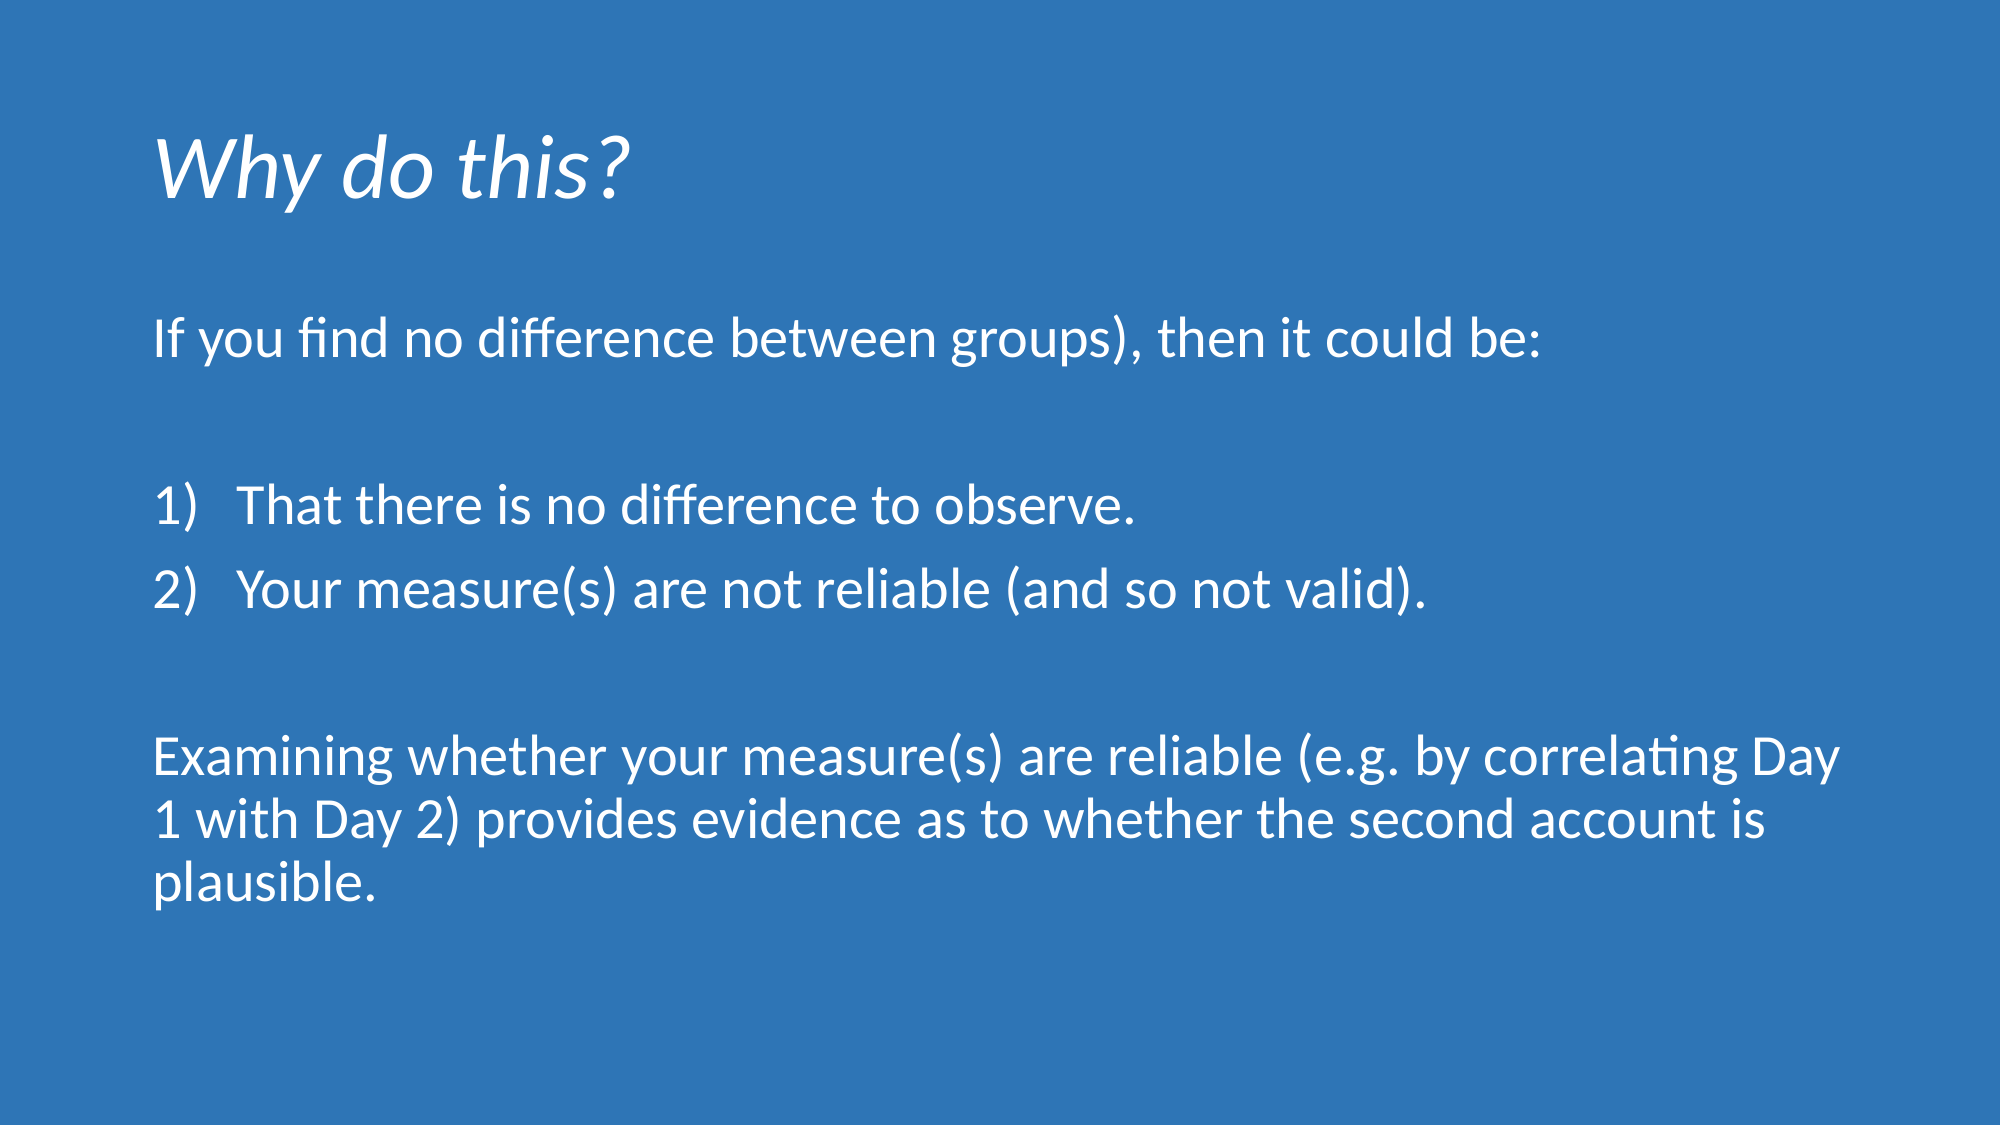

# Why do this?
If you find no difference between groups), then it could be:

That there is no difference to observe.
Your measure(s) are not reliable (and so not valid).

Examining whether your measure(s) are reliable (e.g. by correlating Day 1 with Day 2) provides evidence as to whether the second account is plausible.